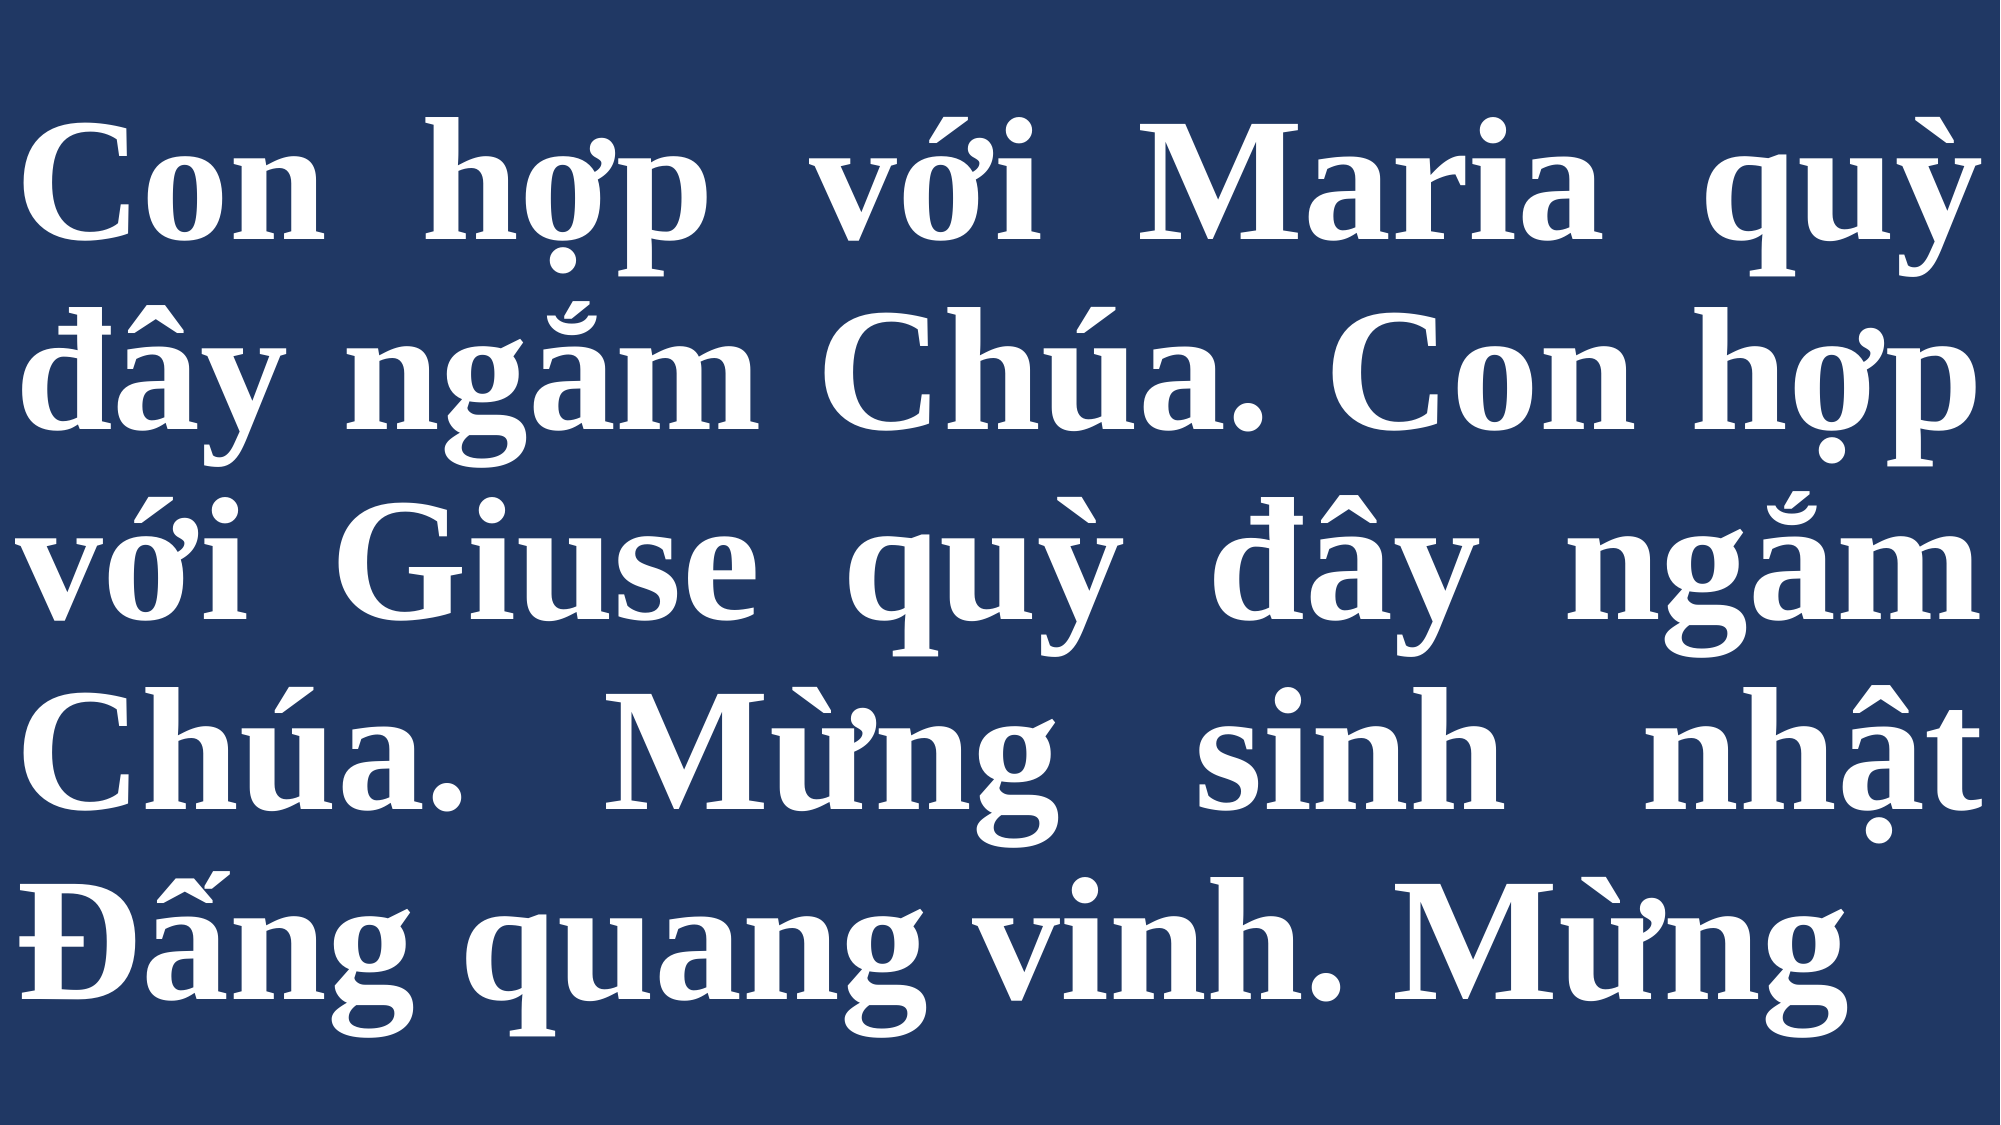

# Con hợp với Maria quỳ đây ngắm Chúa. Con hợp với Giuse quỳ đây ngắm Chúa. Mừng sinh nhật Đấng quang vinh. Mừng